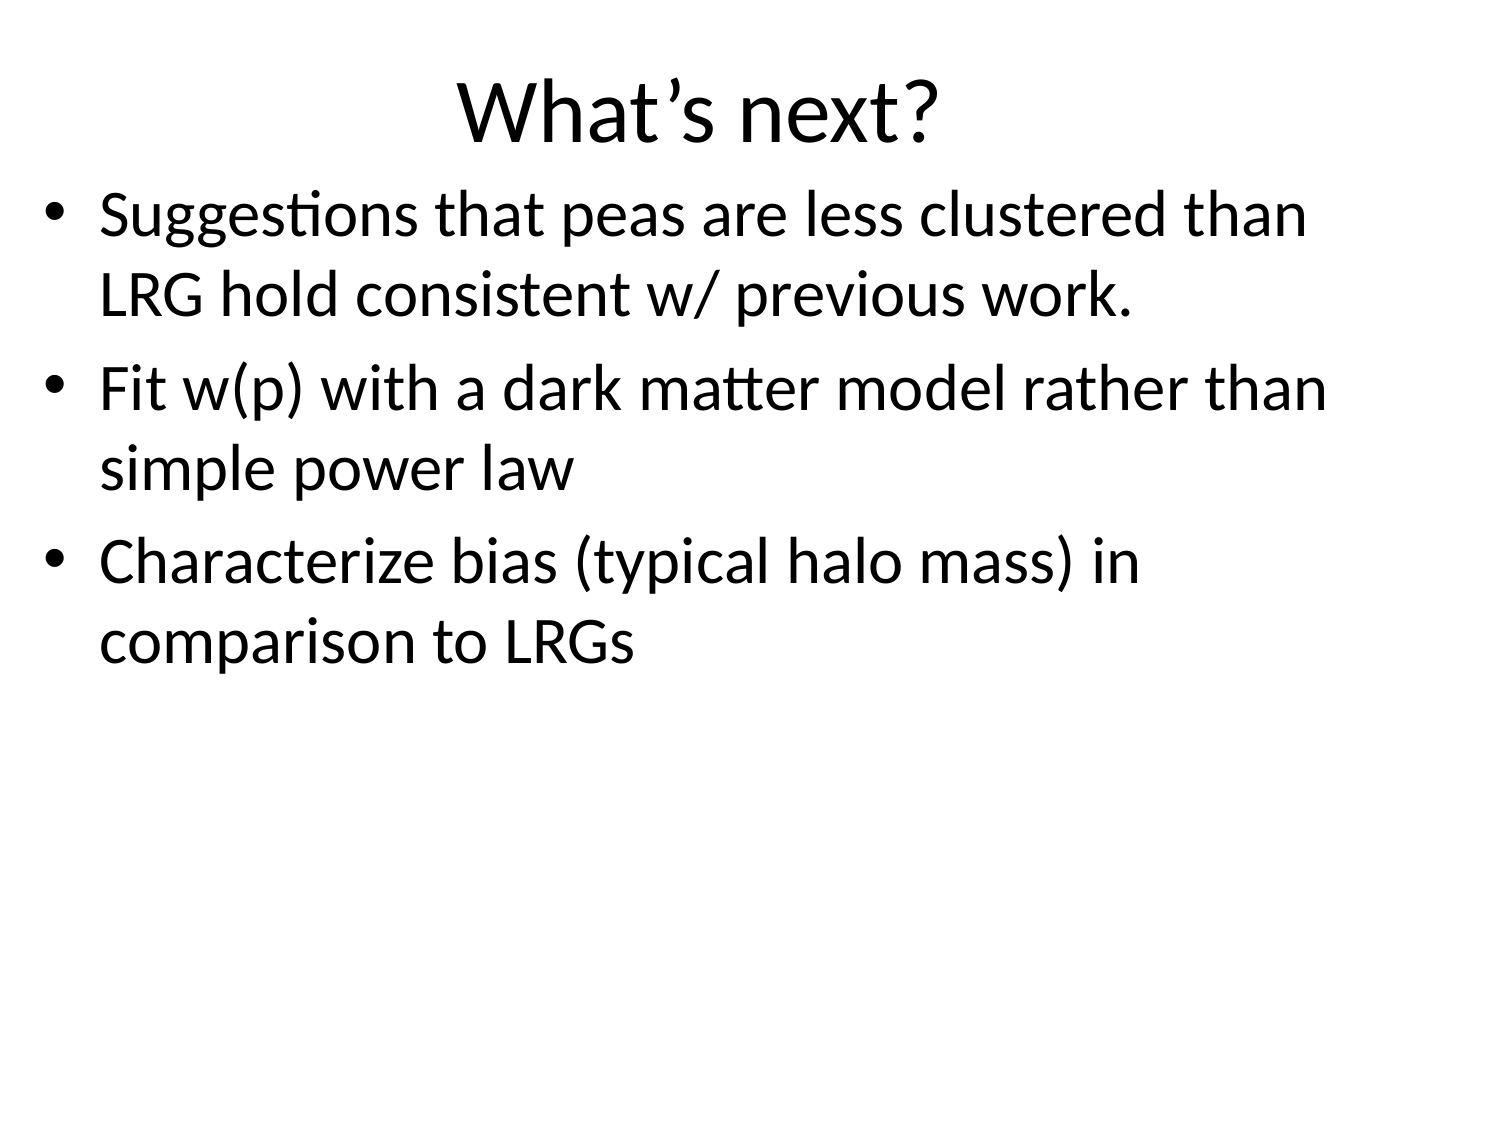

# What’s next?
Suggestions that peas are less clustered than LRG hold consistent w/ previous work.
Fit w(p) with a dark matter model rather than simple power law
Characterize bias (typical halo mass) in comparison to LRGs